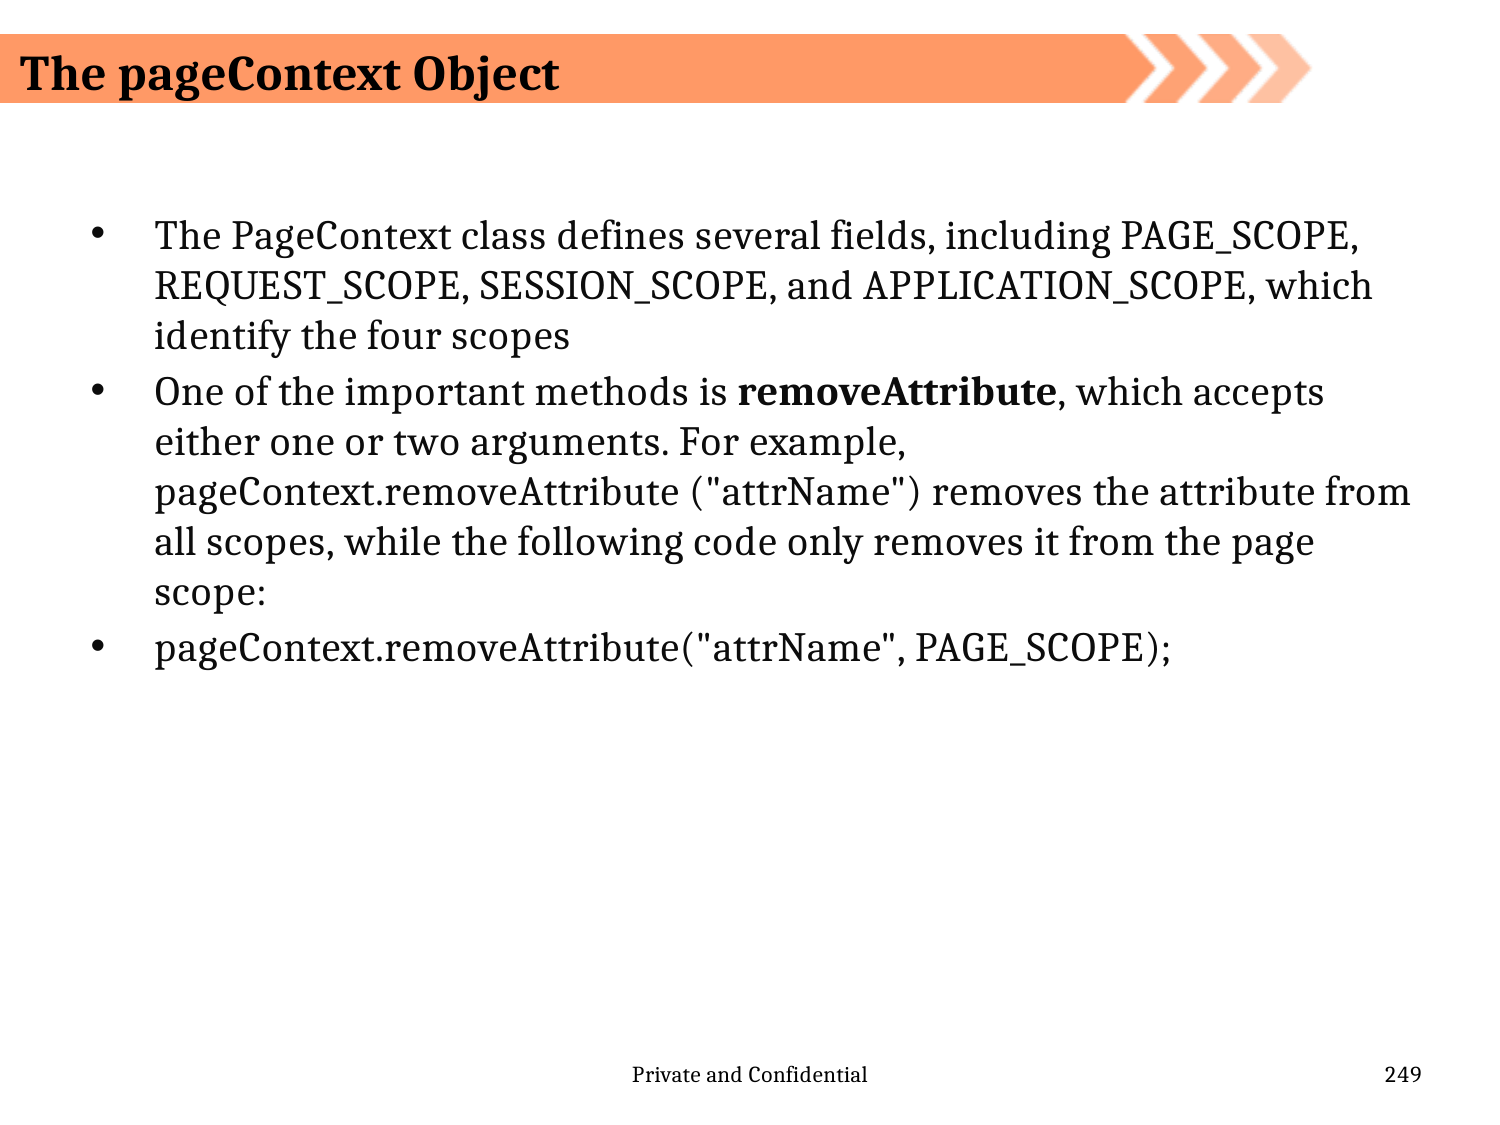

# The pageContext Object
The PageContext class defines several fields, including PAGE_SCOPE, REQUEST_SCOPE, SESSION_SCOPE, and APPLICATION_SCOPE, which identify the four scopes
One of the important methods is removeAttribute, which accepts either one or two arguments. For example, pageContext.removeAttribute ("attrName") removes the attribute from all scopes, while the following code only removes it from the page scope:
pageContext.removeAttribute("attrName", PAGE_SCOPE);